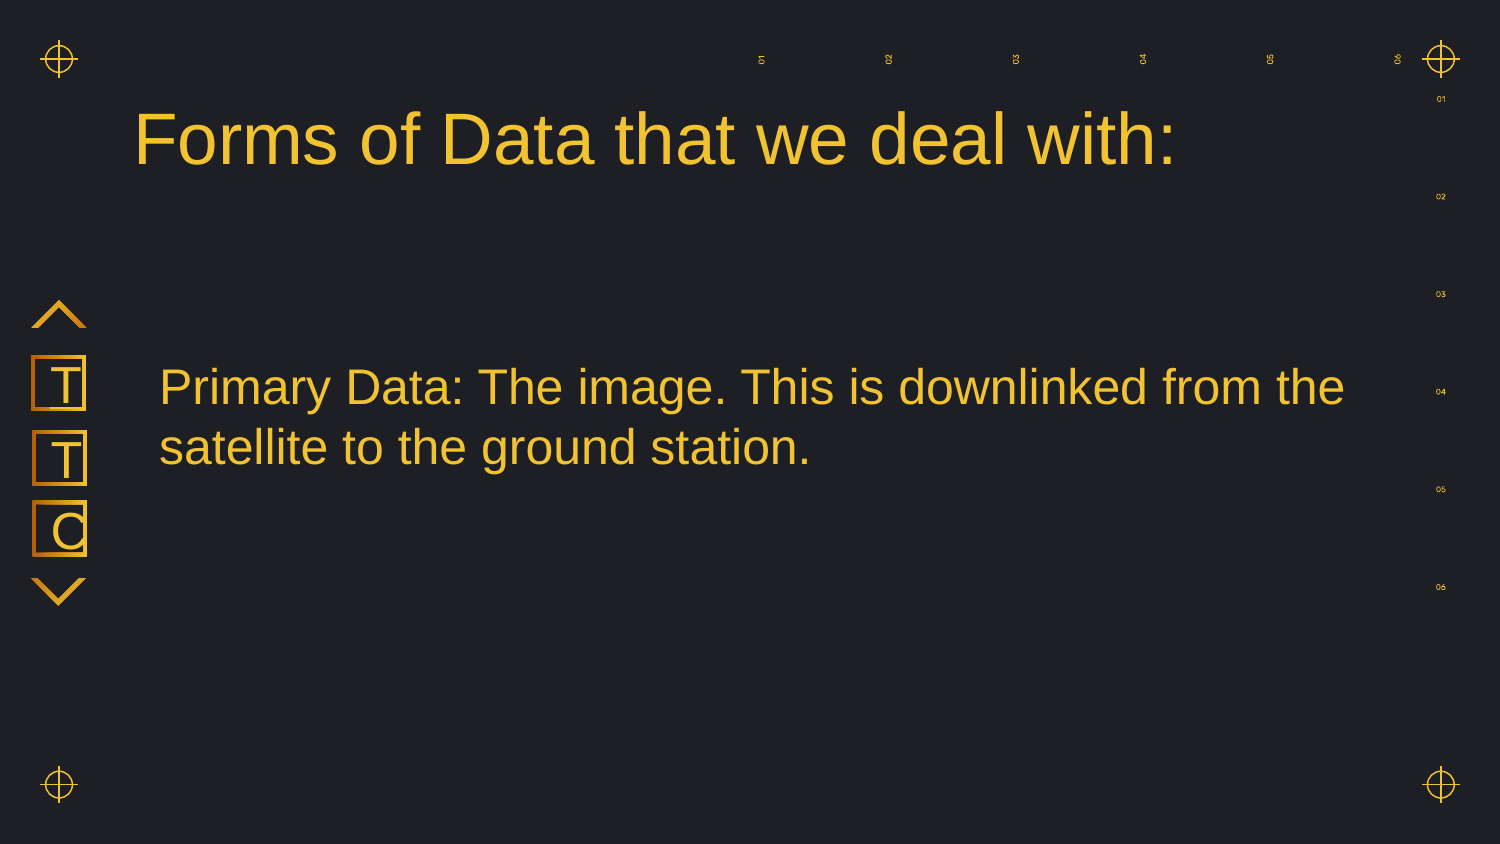

# Forms of Data that we deal with:

Primary Data: The image. This is downlinked from the satellite to the ground station.
T
T
C